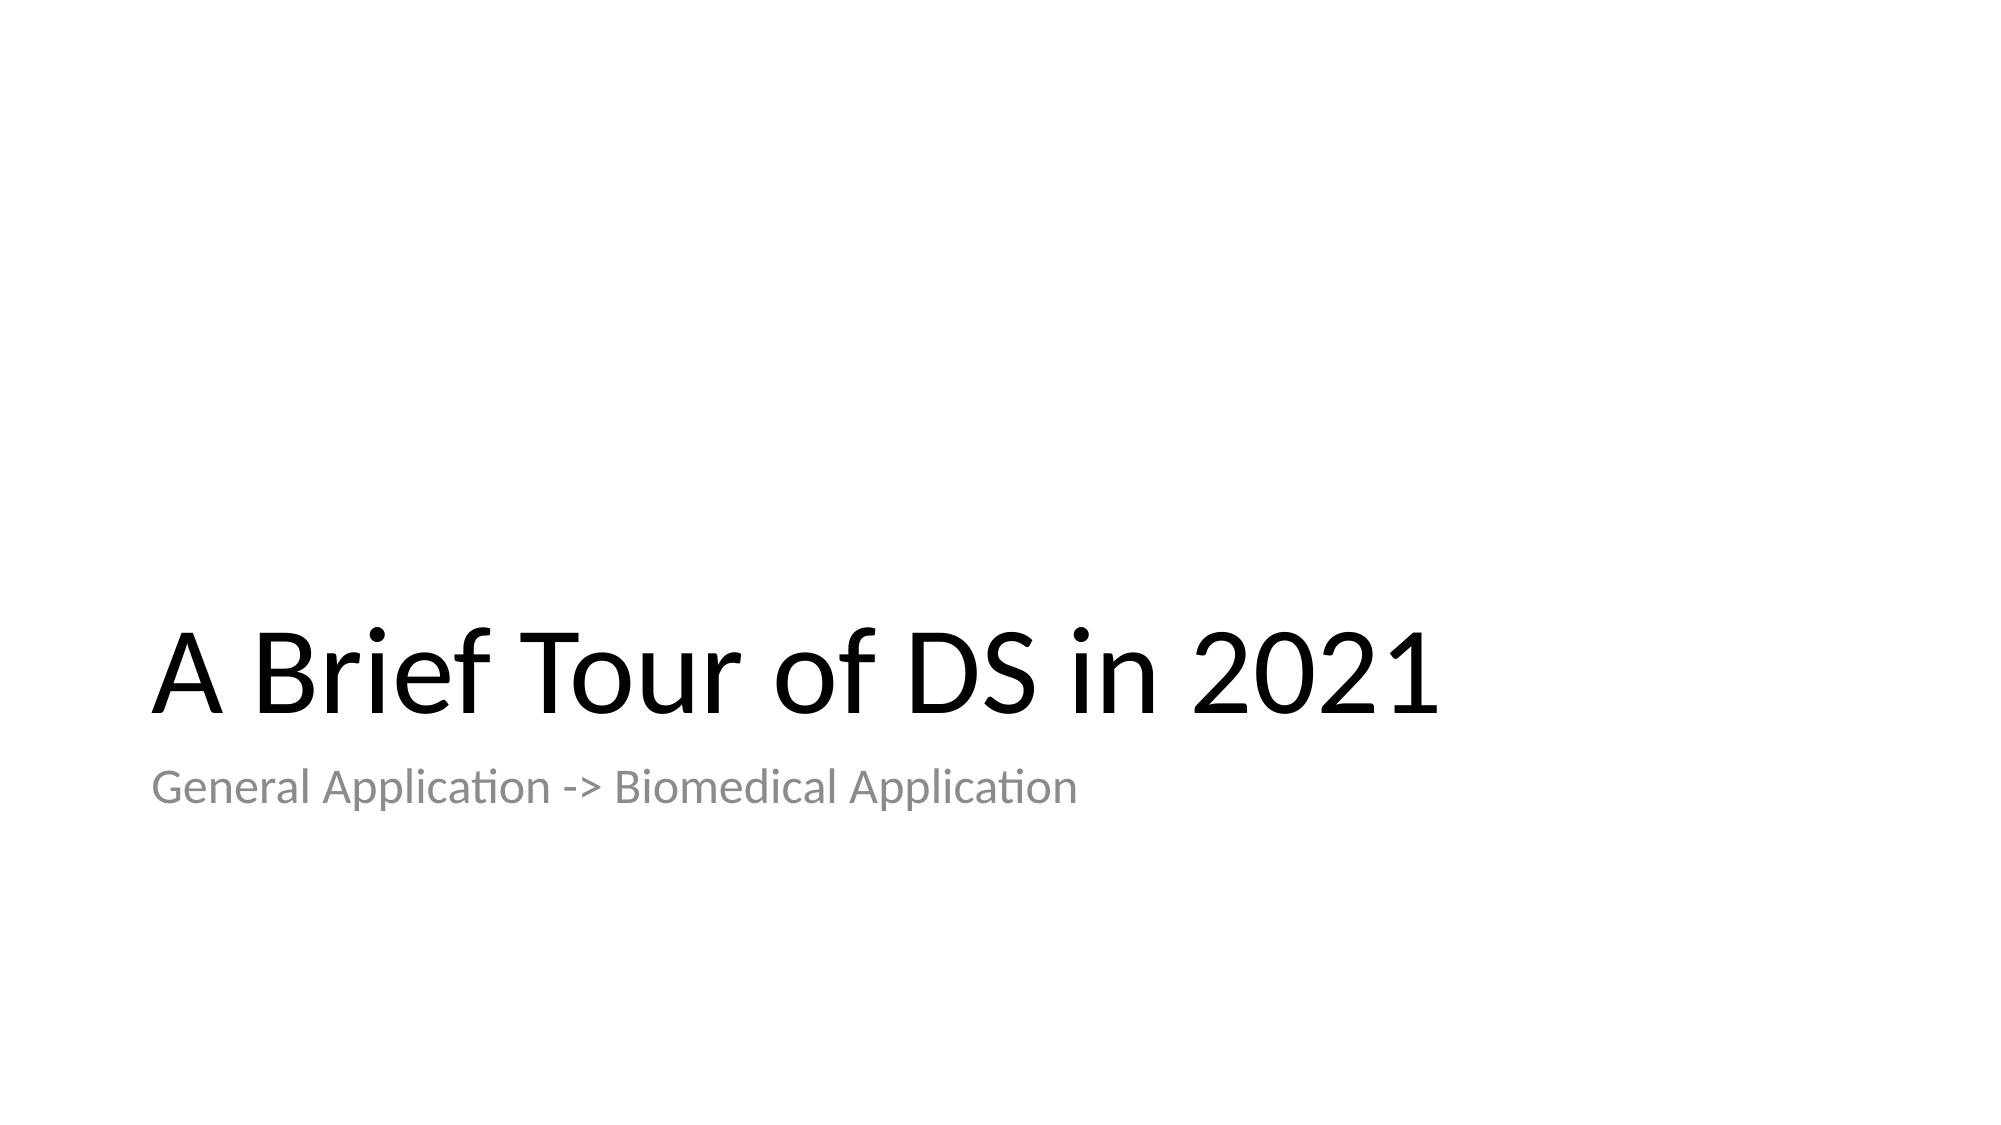

# A Brief Tour of DS in 2021
General Application -> Biomedical Application